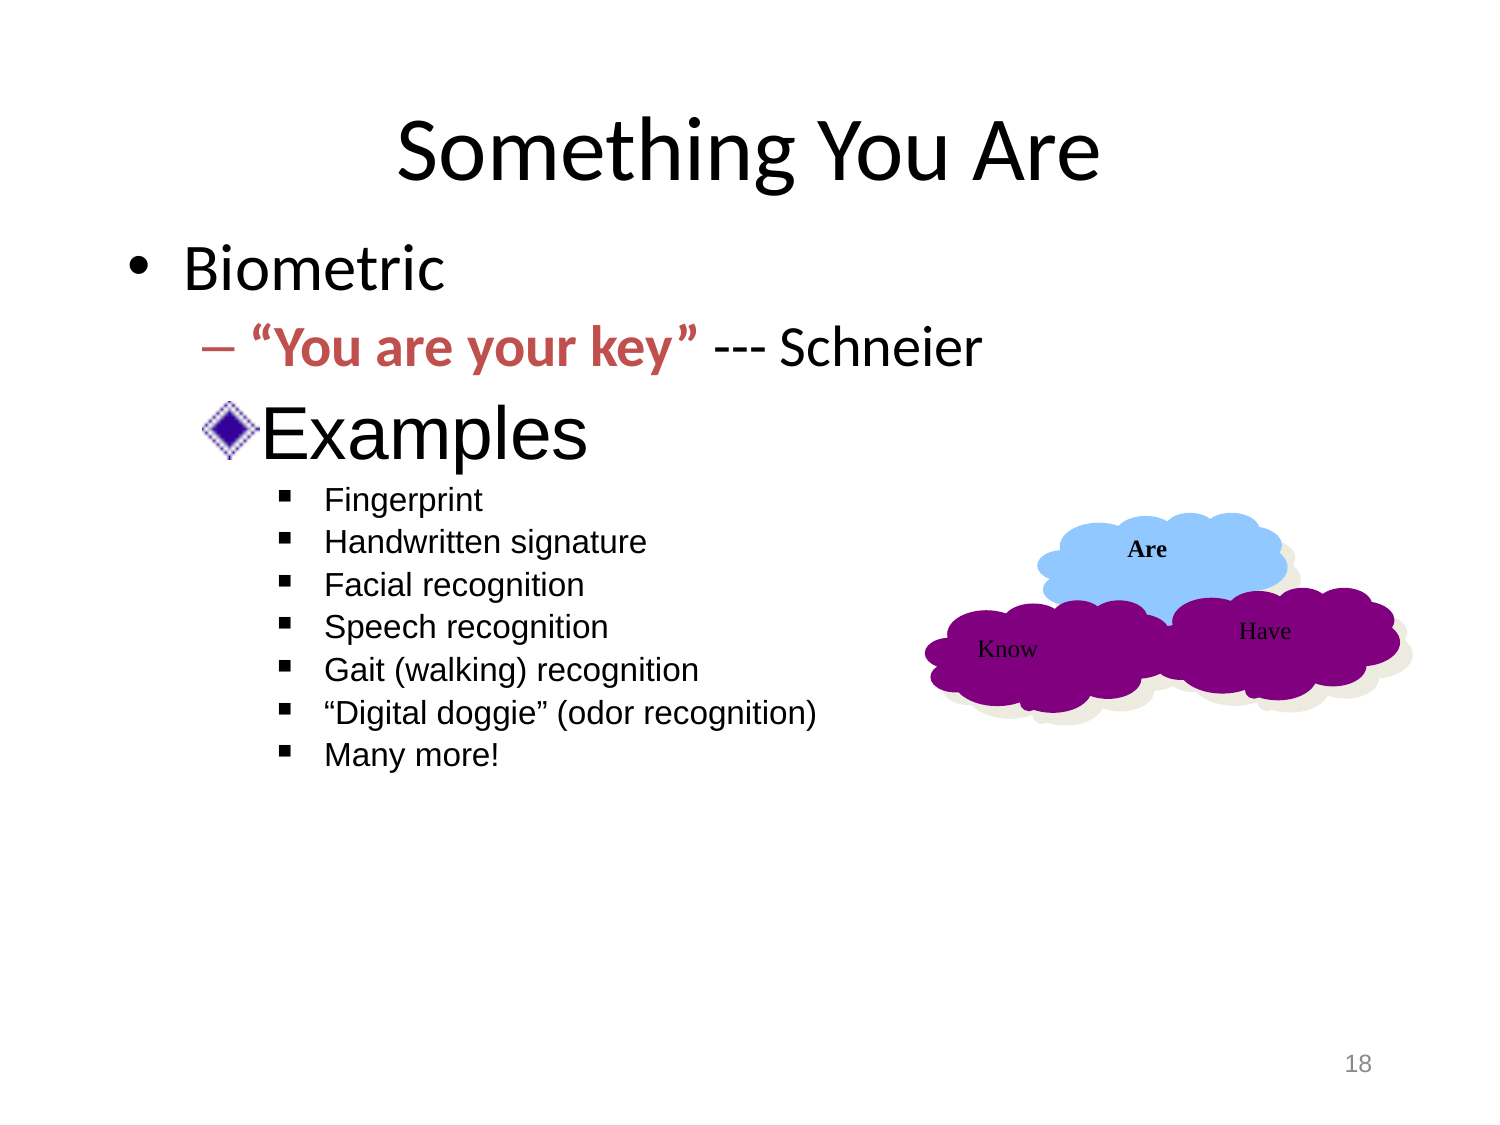

# Something You Are
Biometric
“You are your key” --- Schneier
Examples
Fingerprint
Handwritten signature
Facial recognition
Speech recognition
Gait (walking) recognition
“Digital doggie” (odor recognition)
Many more!

Are

Have
Know
18